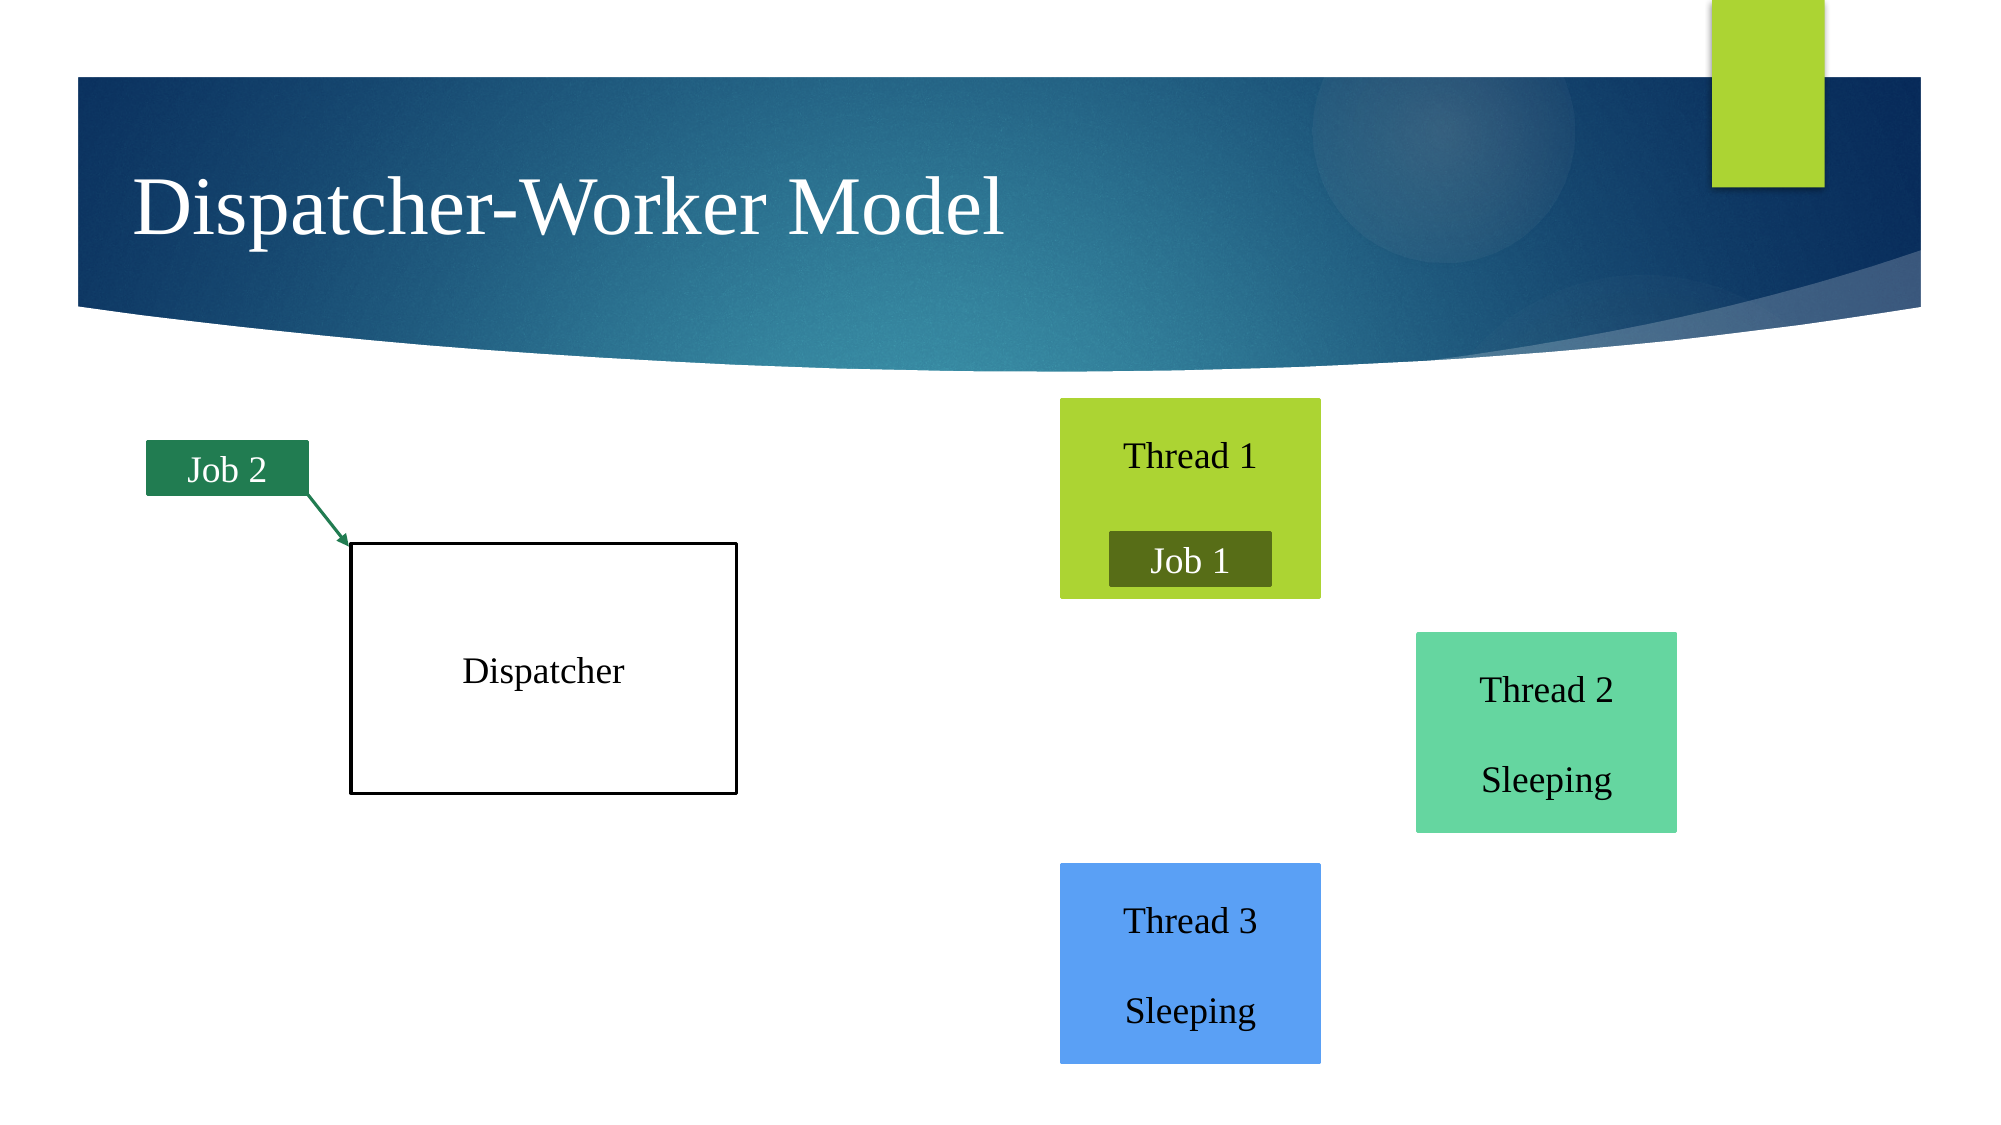

Dispatcher-Worker Model
Thread 1

Job 2
Job 1
Dispatcher
Thread 2

Sleeping
Thread 3

Sleeping